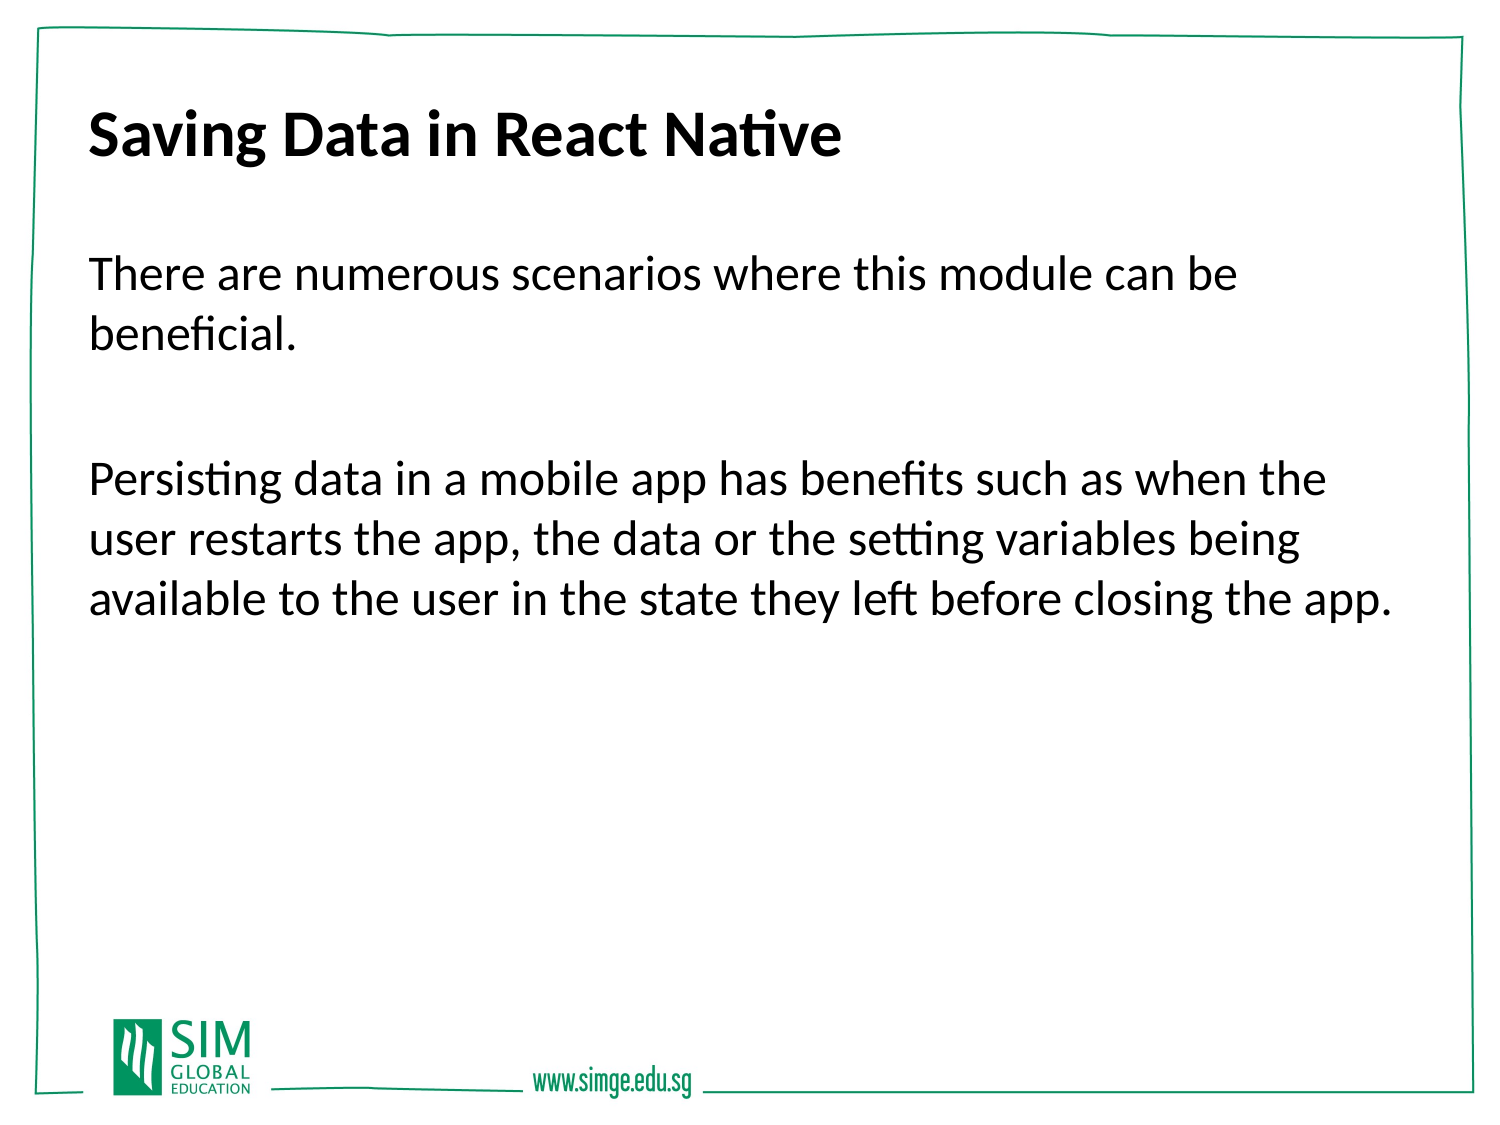

Saving Data in React Native
There are numerous scenarios where this module can be beneficial.

Persisting data in a mobile app has benefits such as when the user restarts the app, the data or the setting variables being available to the user in the state they left before closing the app.